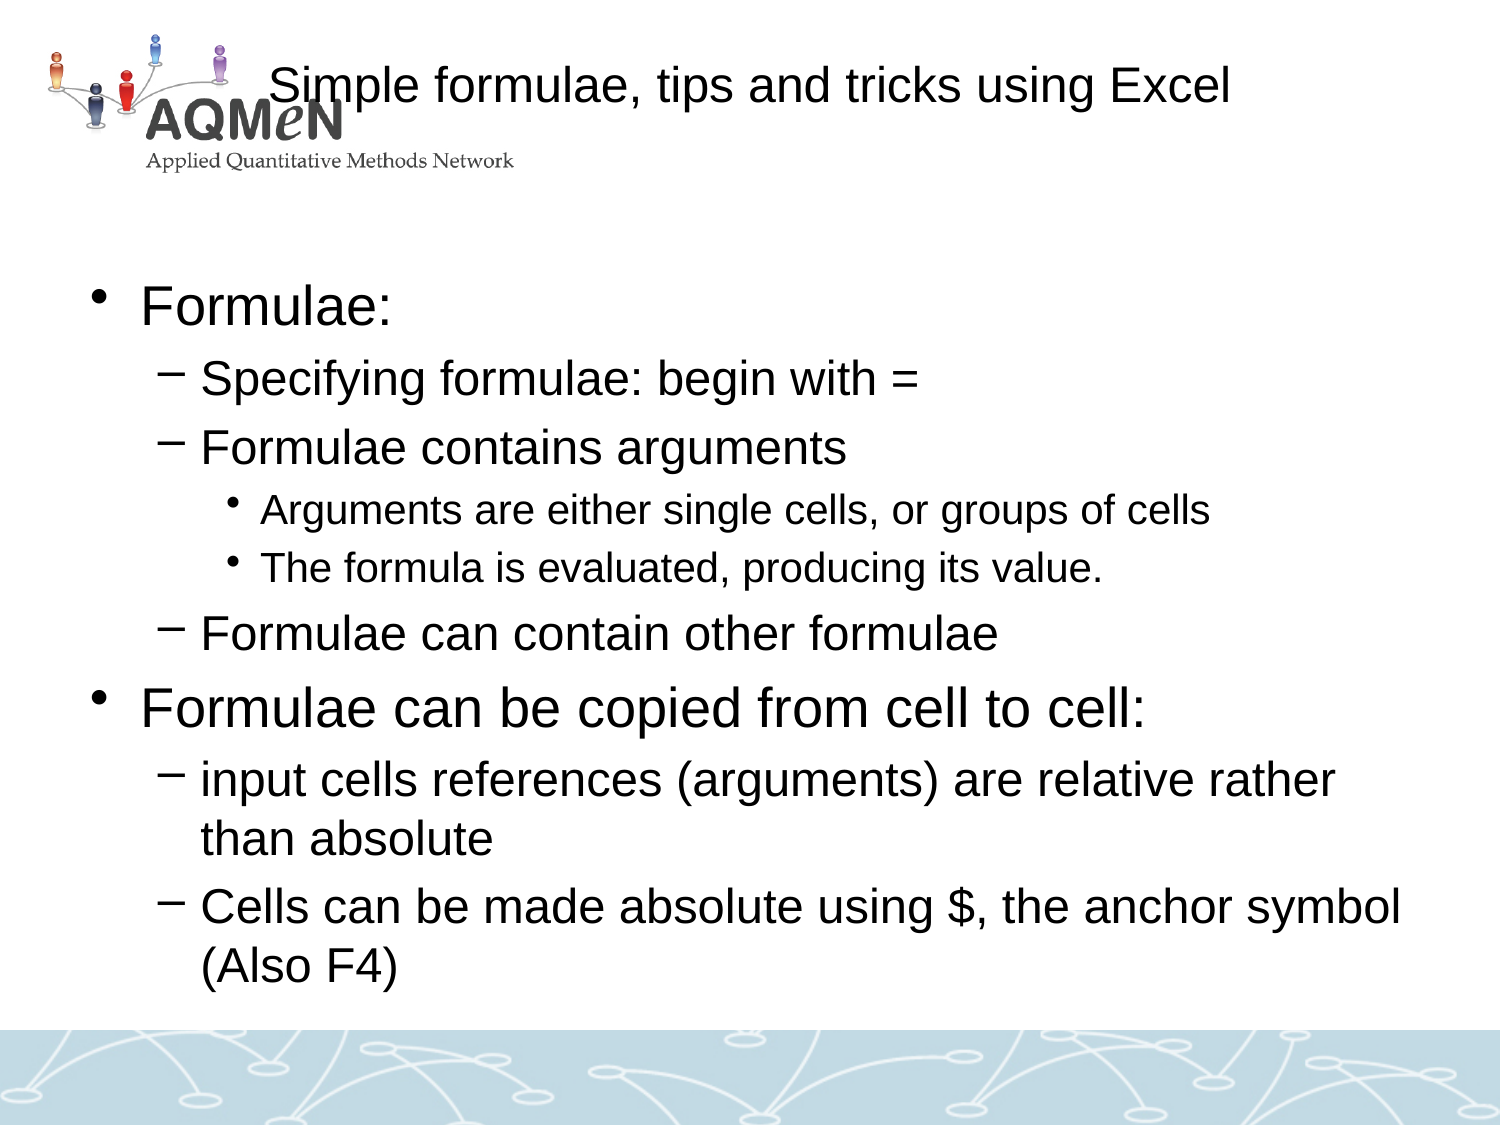

# Simple formulae, tips and tricks using Excel
Formulae:
Specifying formulae: begin with =
Formulae contains arguments
Arguments are either single cells, or groups of cells
The formula is evaluated, producing its value.
Formulae can contain other formulae
Formulae can be copied from cell to cell:
input cells references (arguments) are relative rather than absolute
Cells can be made absolute using $, the anchor symbol (Also F4)